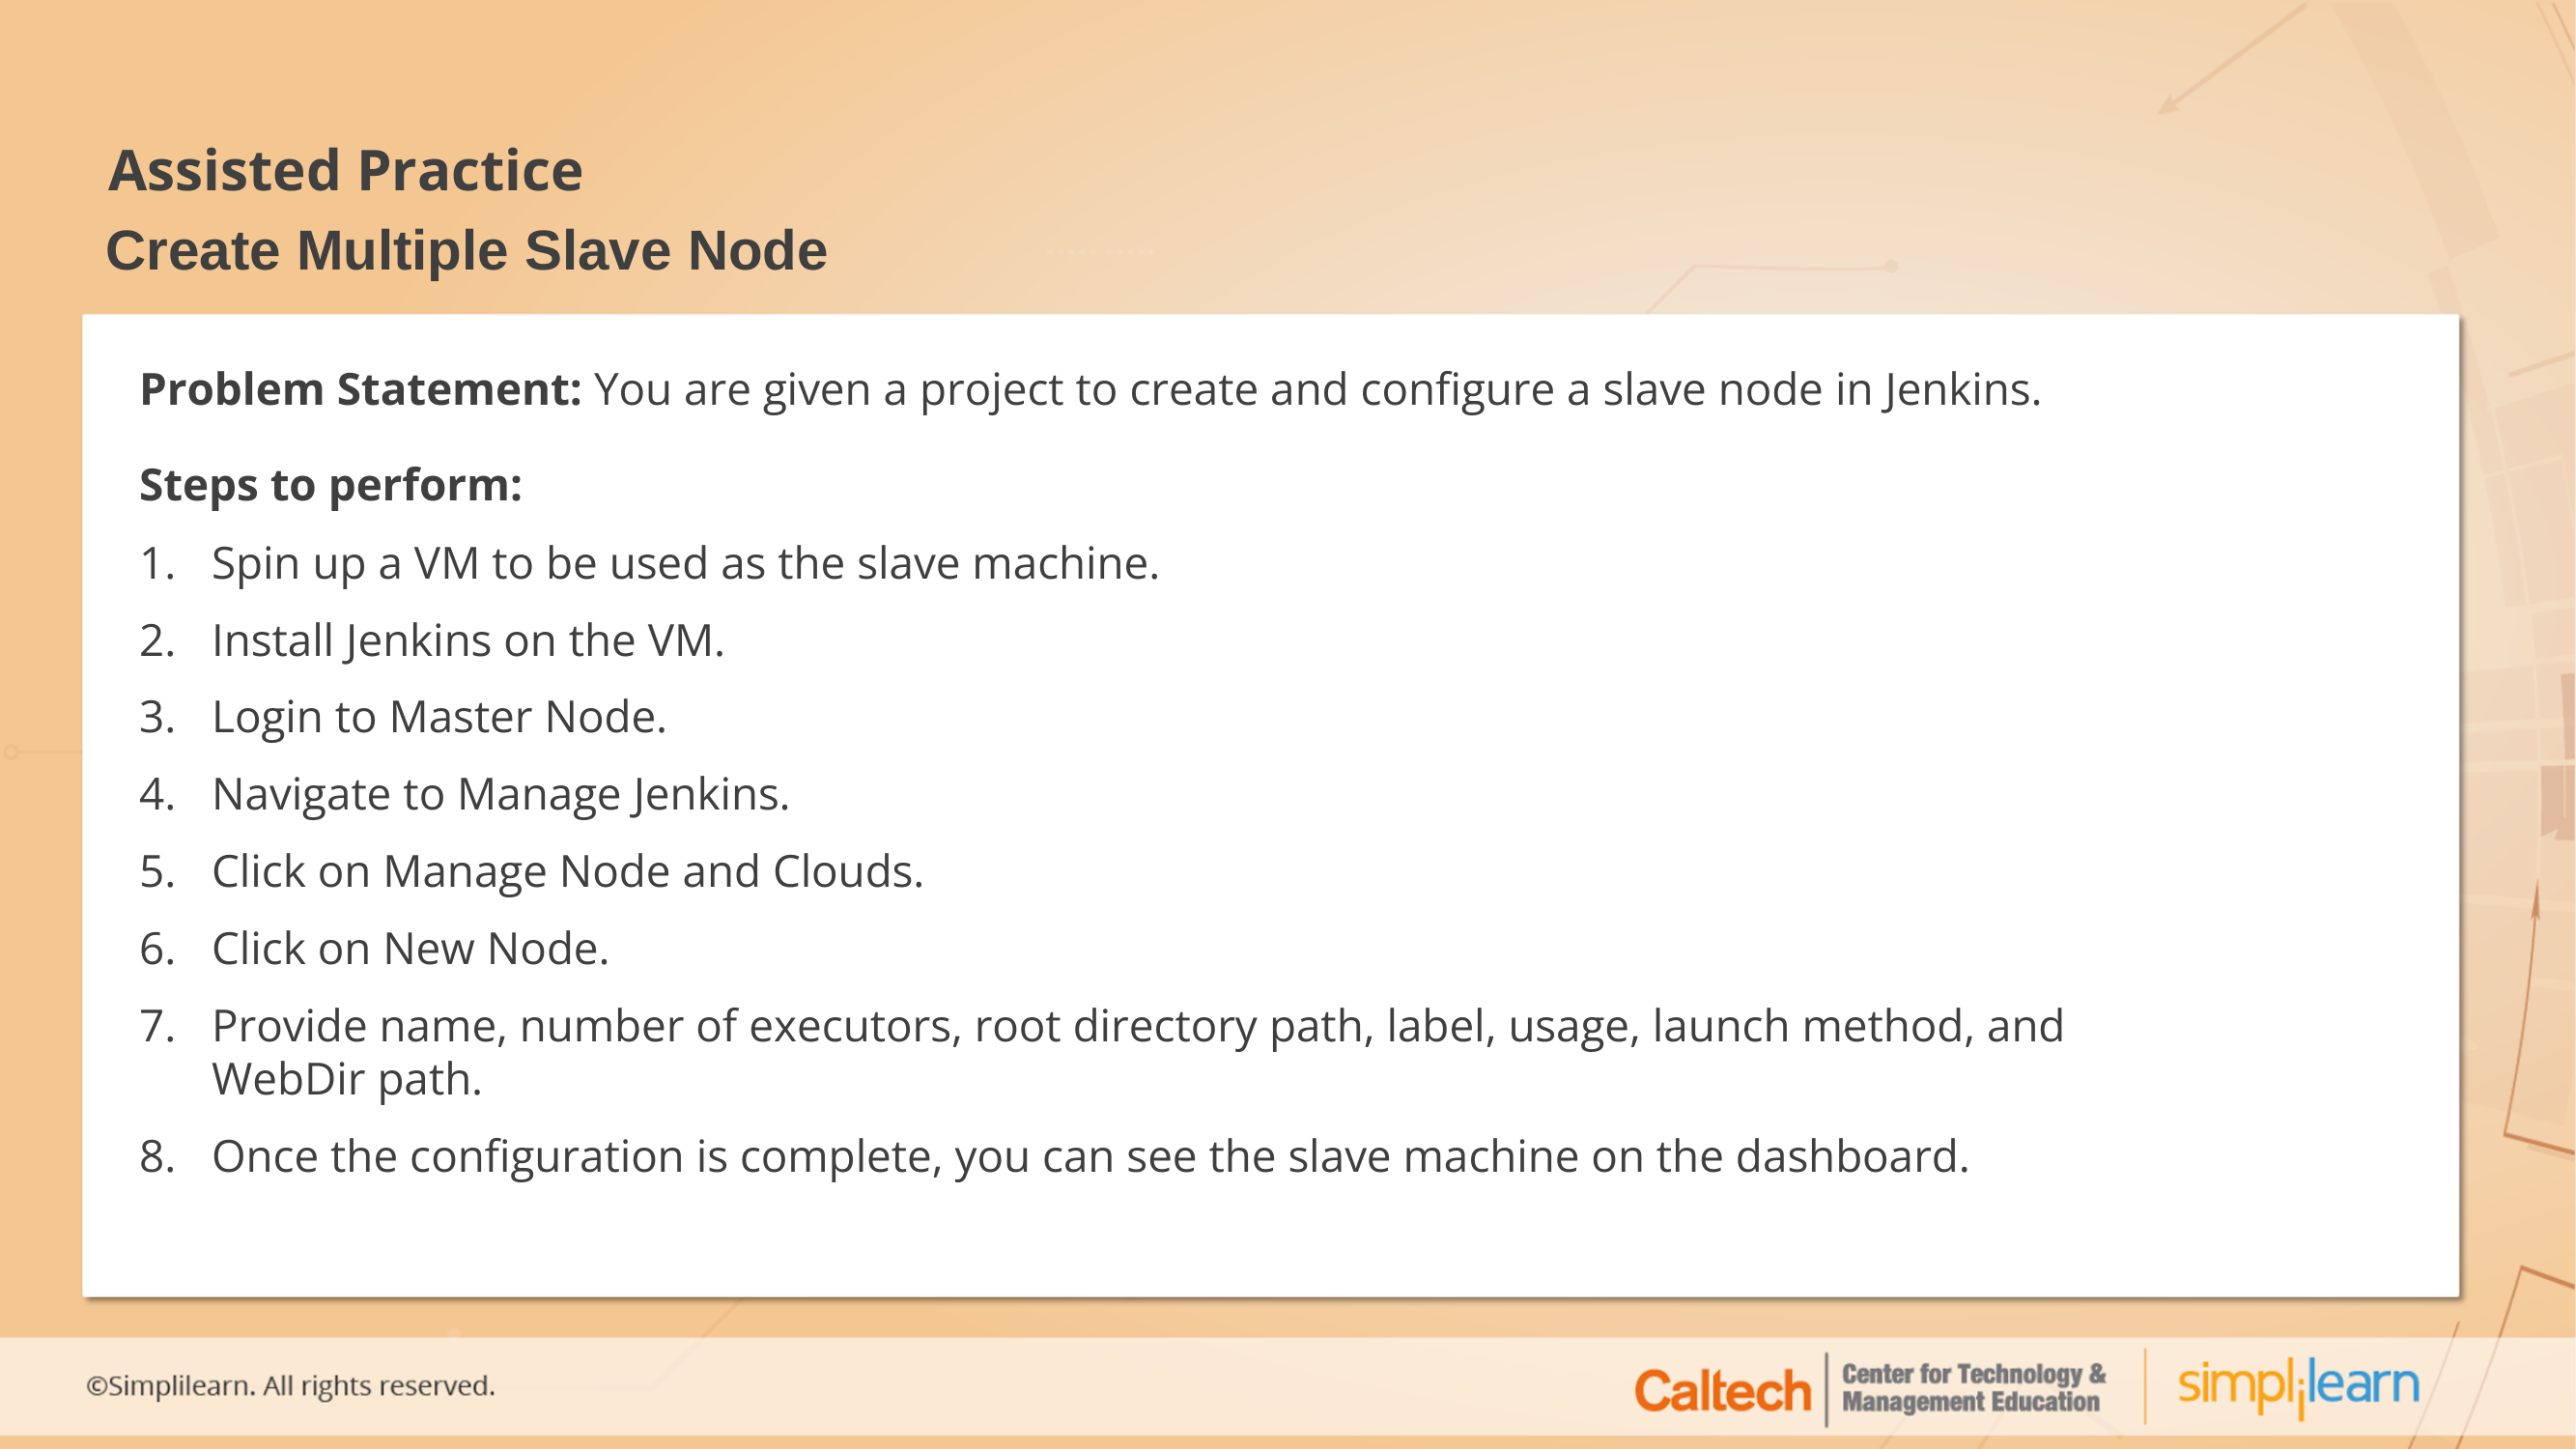

# Create Multiple Slave Node
Problem Statement: You are given a project to create and configure a slave node in Jenkins.

Steps to perform:
Spin up a VM to be used as the slave machine.
Install Jenkins on the VM.
Login to Master Node.
Navigate to Manage Jenkins.
Click on Manage Node and Clouds.
Click on New Node.
Provide name, number of executors, root directory path, label, usage, launch method, and WebDir path.
Once the configuration is complete, you can see the slave machine on the dashboard.